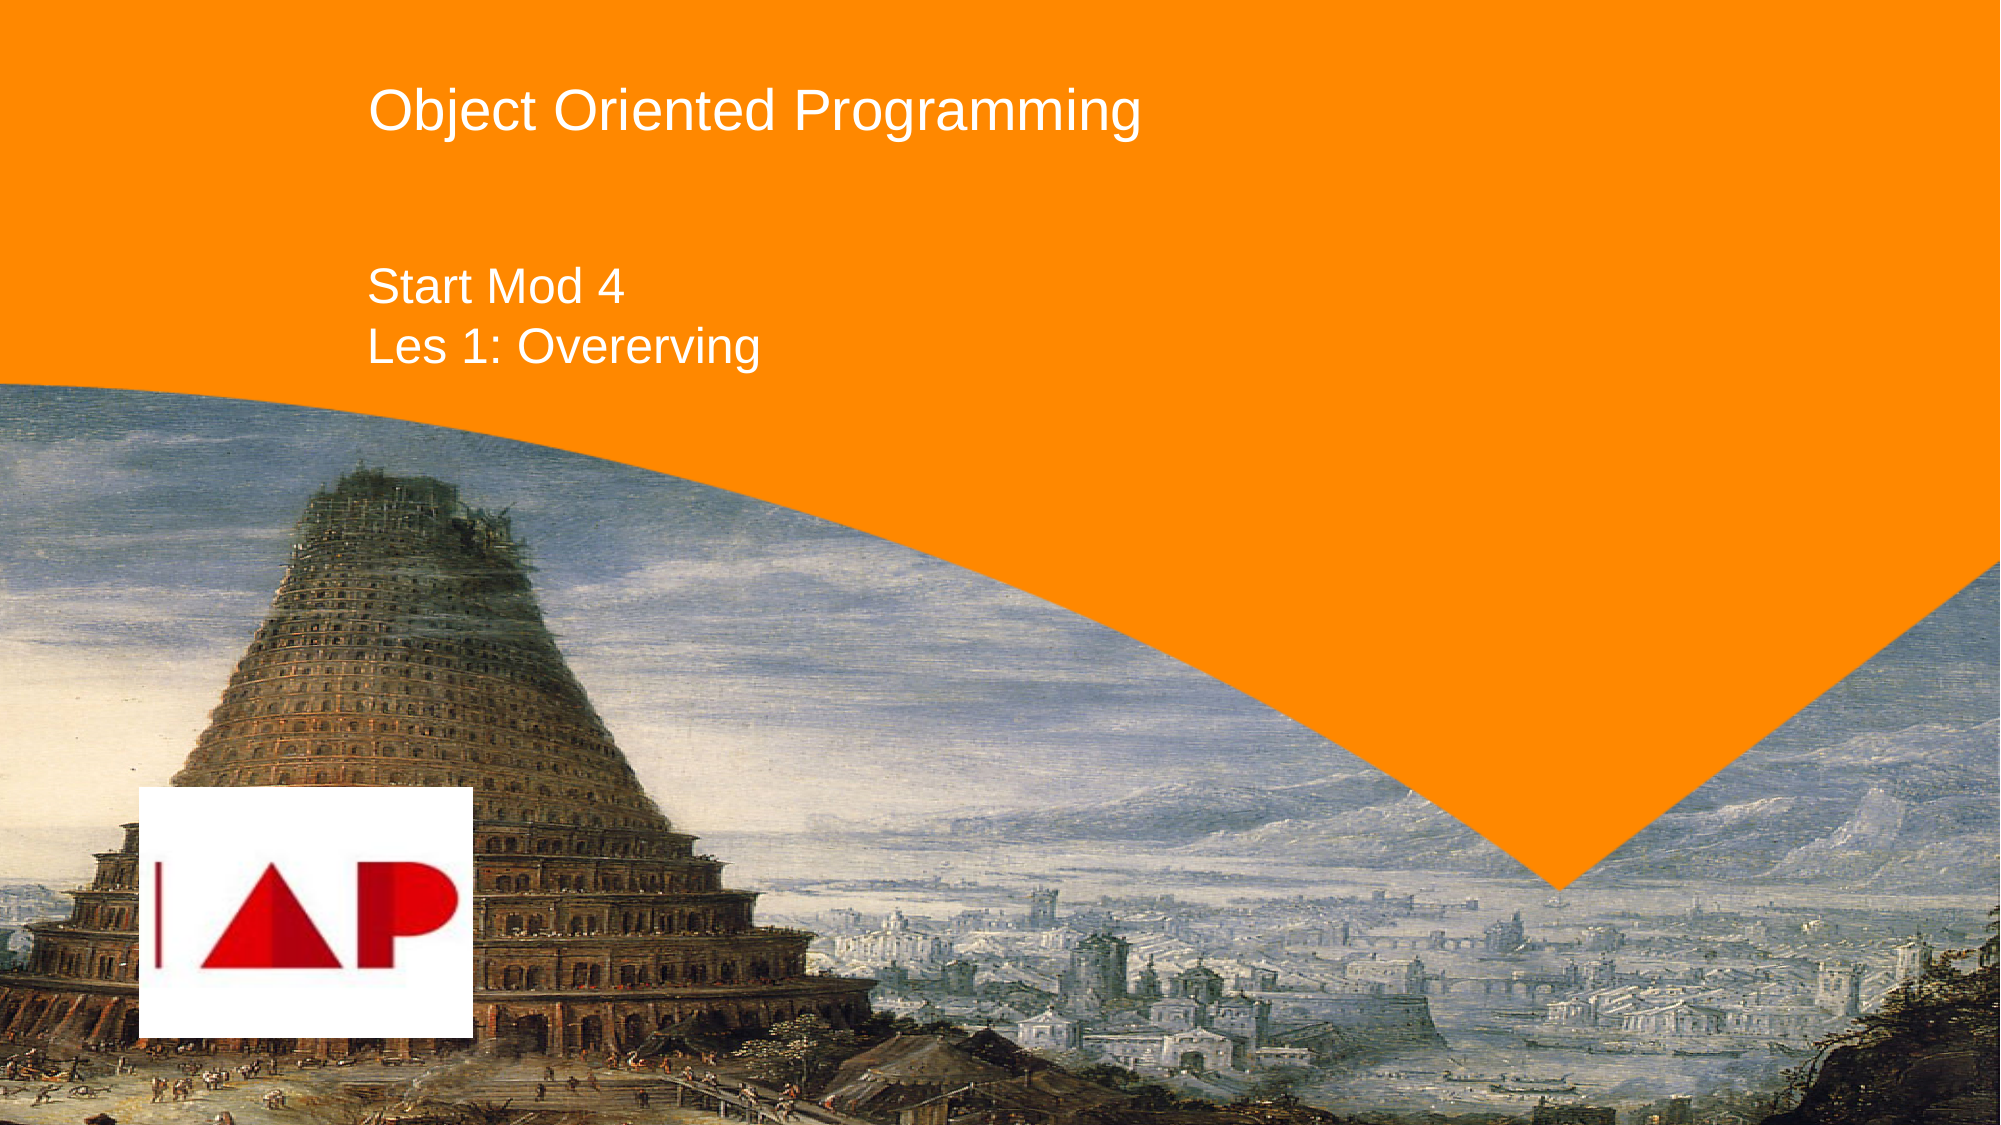

# Object Oriented Programming
Start Mod 4
Les 1: Overerving